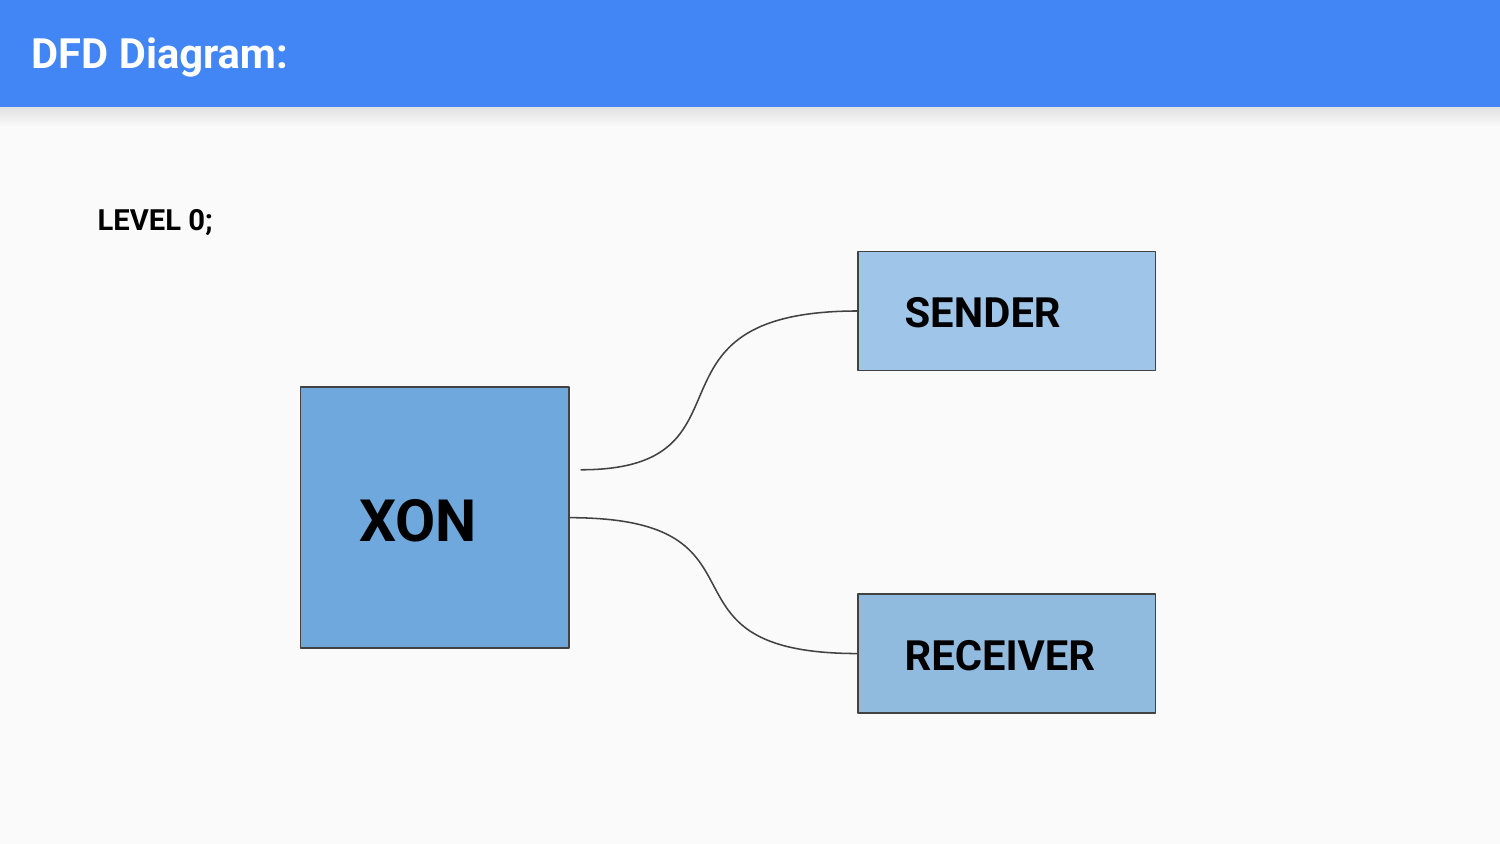

# DFD Diagram:
LEVEL 0;
   SENDER

   XON
   RECEIVER